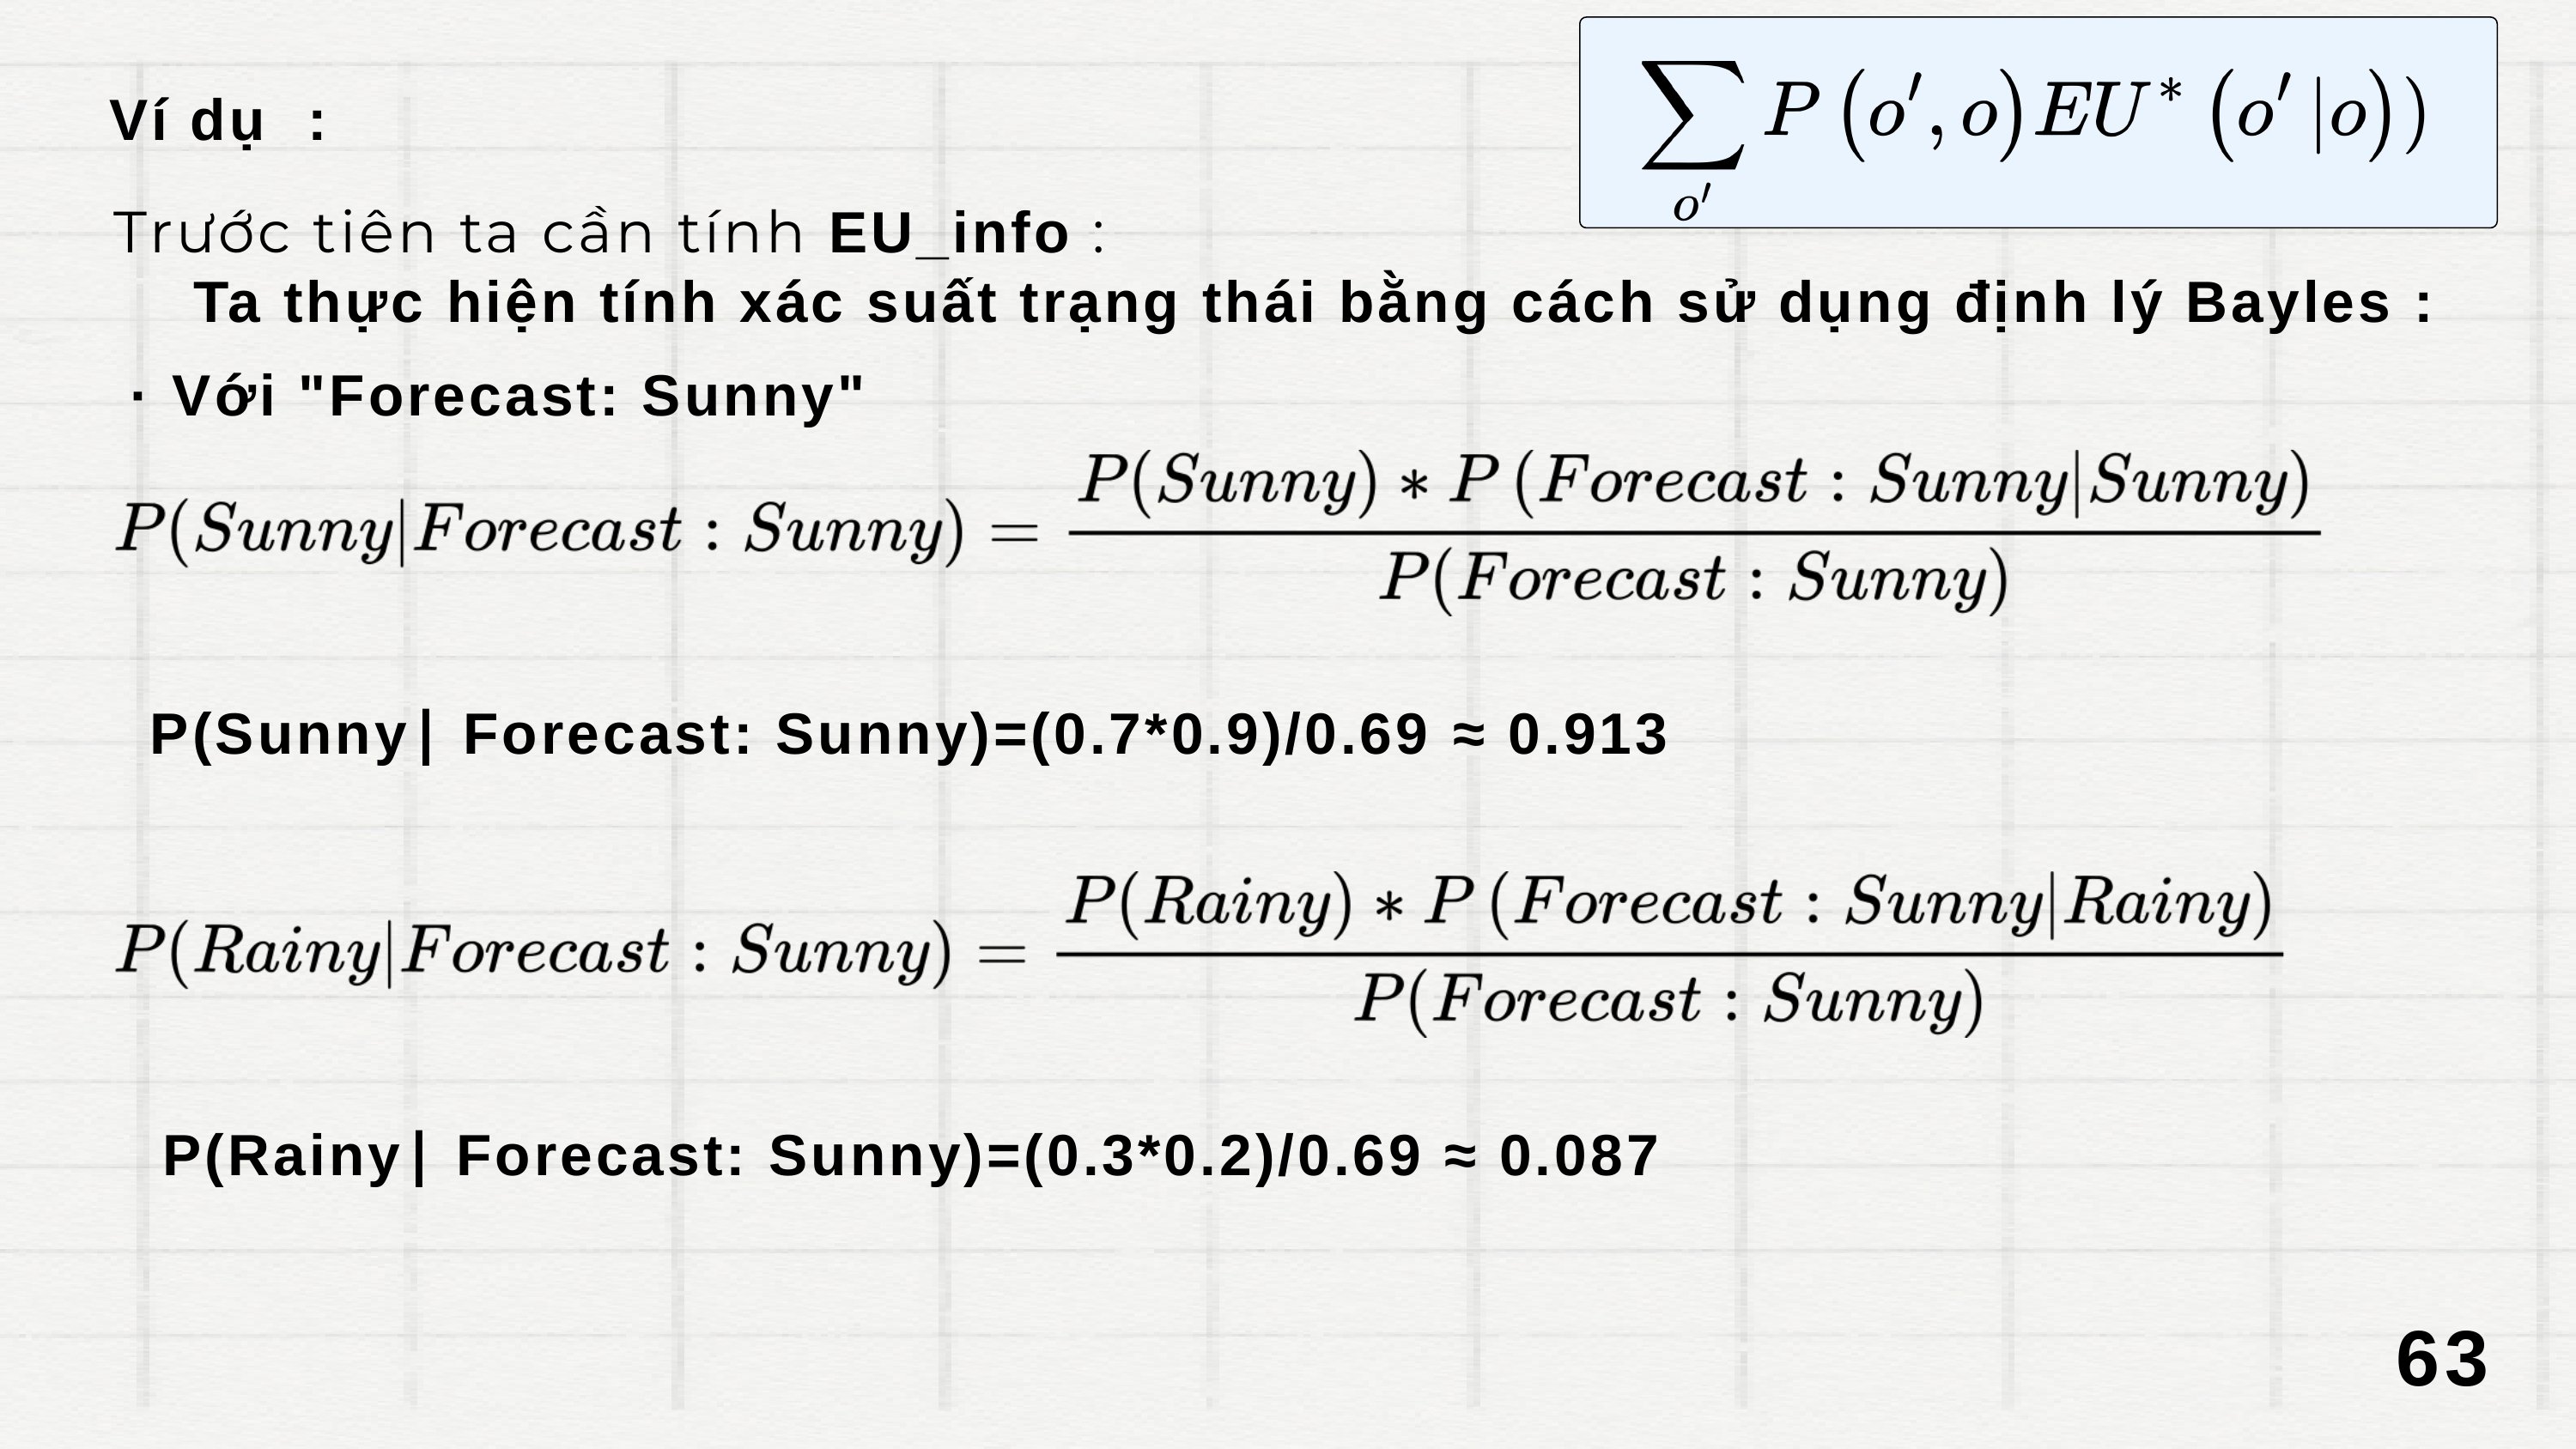

Ví dụ  :

Trước tiên ta cần tính EU_info :
Ta thực hiện tính xác suất trạng thái bằng cách sử dụng định lý Bayles :

· Với "Forecast: Sunny"

P(Sunny∣ Forecast: Sunny)=(0.7*0.9)/0.69​​ ≈ 0.913

P(Rainy∣ Forecast: Sunny)=(0.3*0.2)/0.69 ≈ 0.087
63